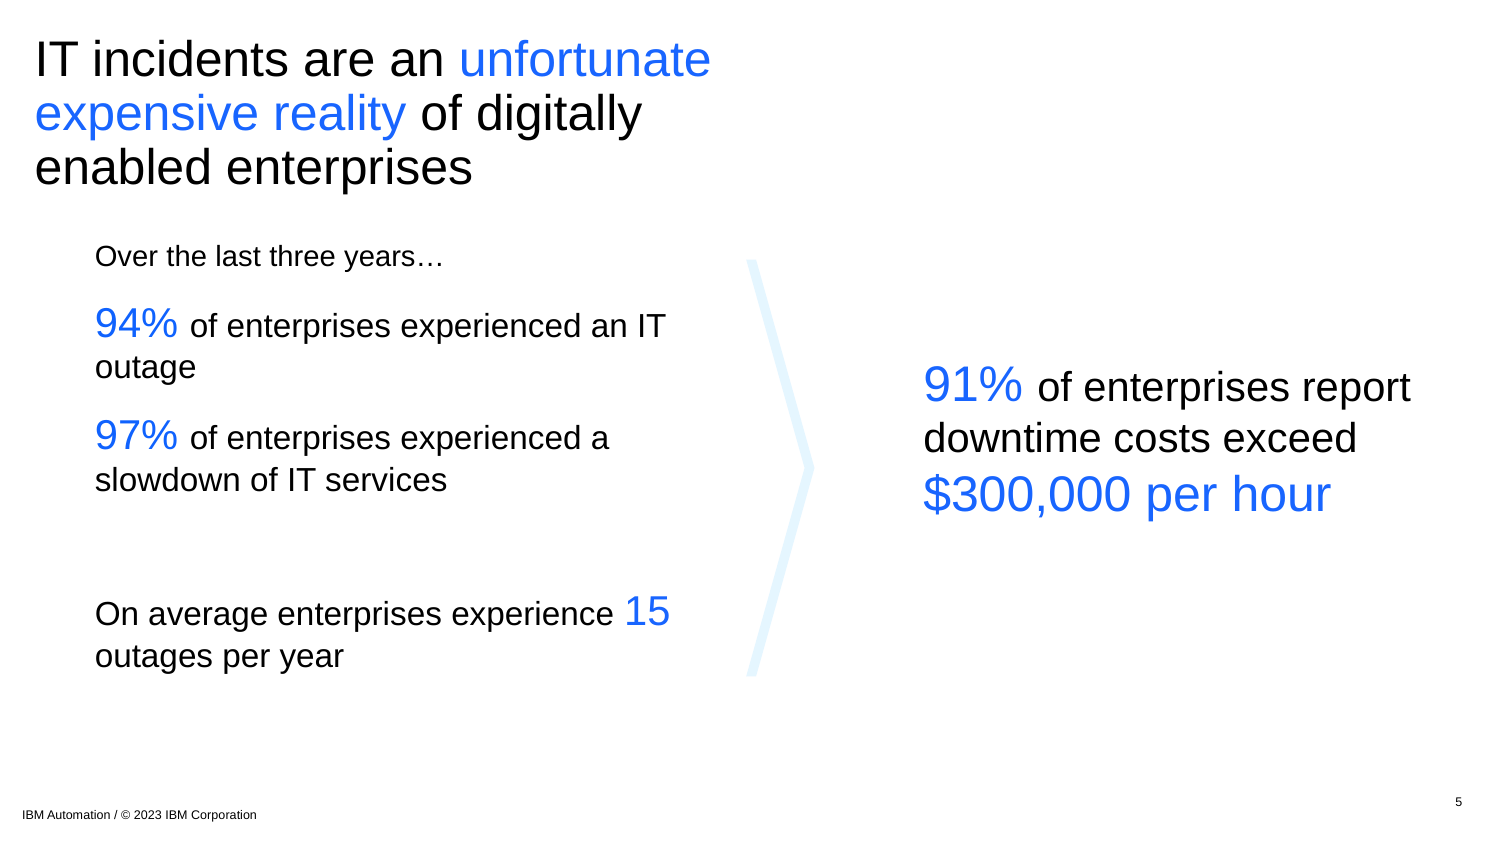

# IT incidents are an unfortunate expensive reality of digitally enabled enterprises
Over the last three years…
94% of enterprises experienced an IT outage
97% of enterprises experienced a slowdown of IT services

On average enterprises experience 15 outages per year

91% of enterprises report downtime costs exceed $300,000 per hour
5
IBM Automation / © 2023 IBM Corporation